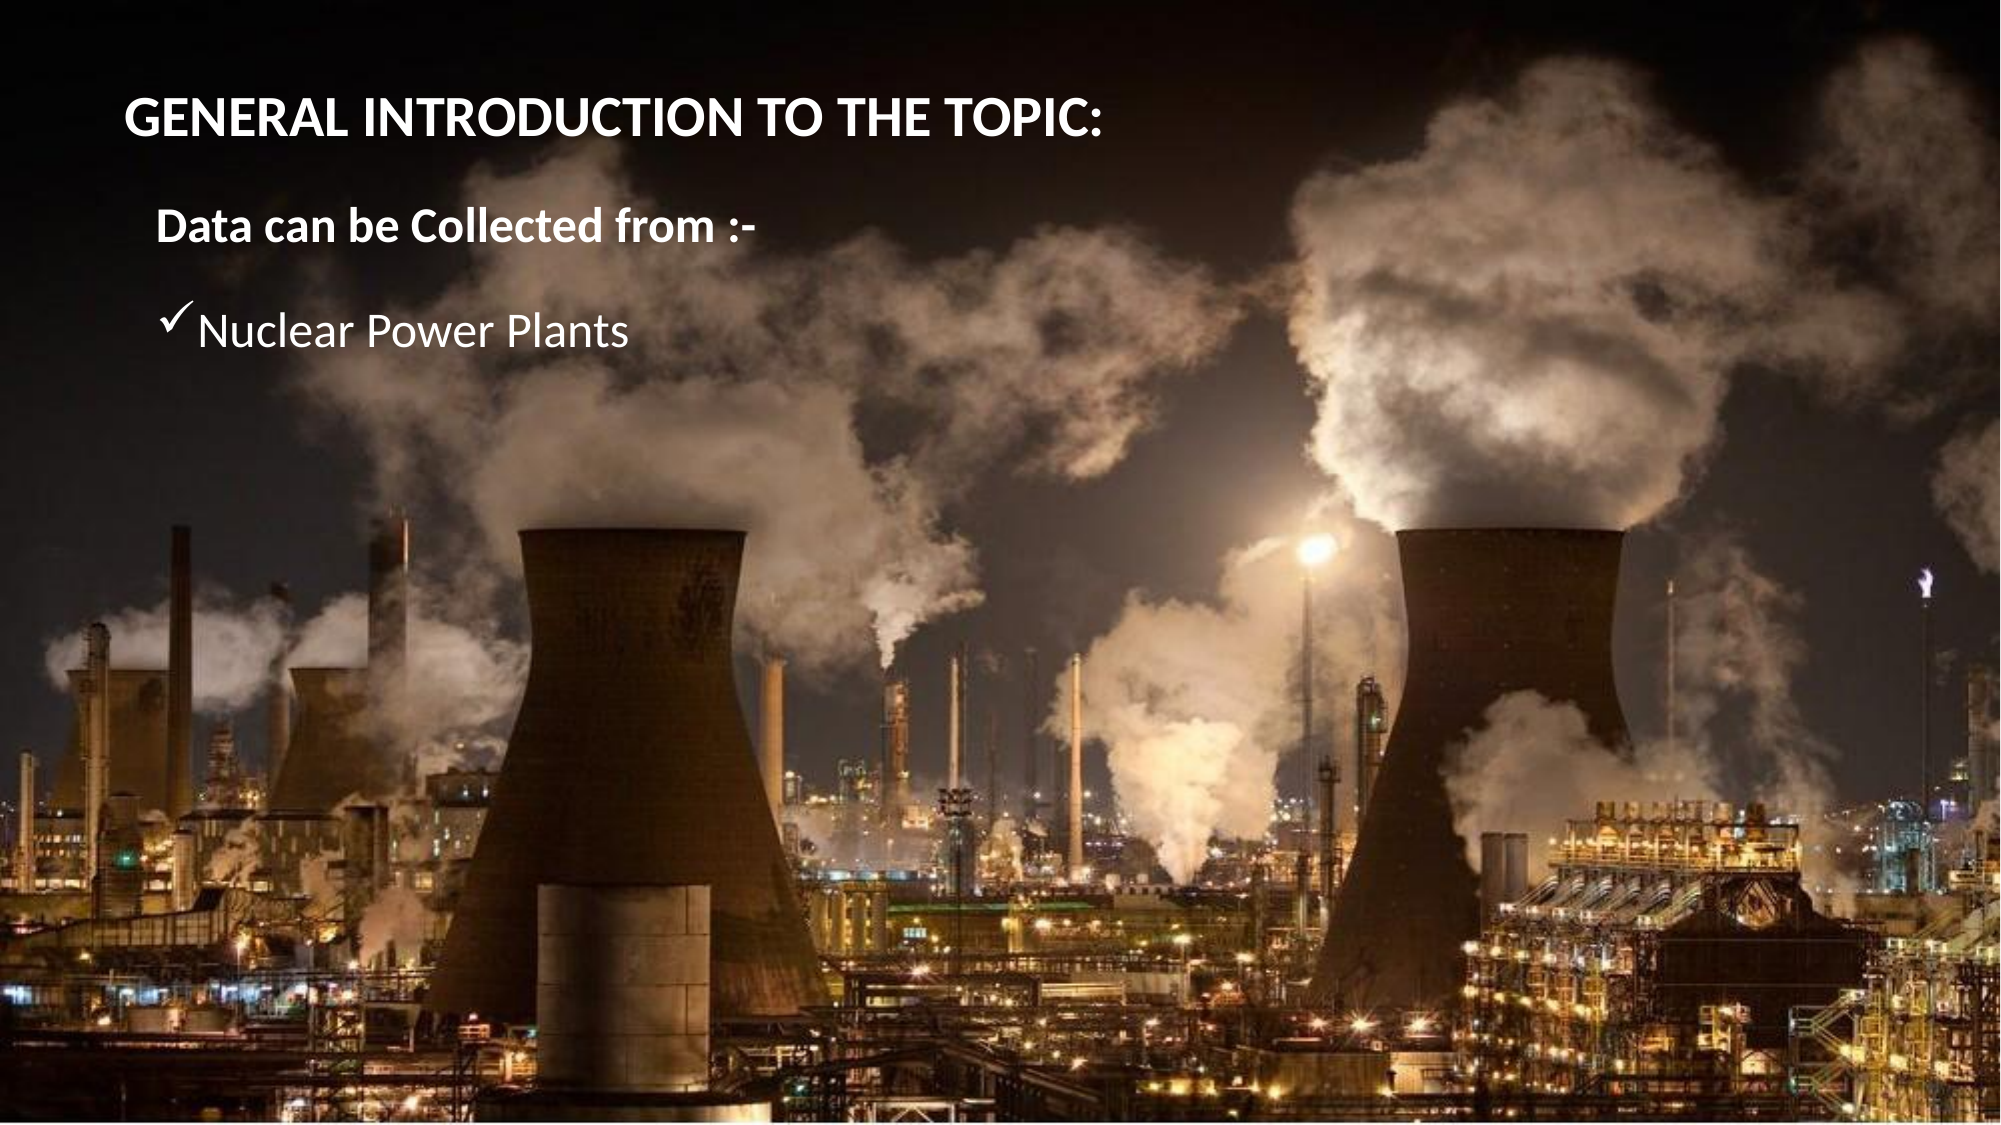

GENERAL INTRODUCTION TO THE TOPIC:
Data can be Collected from :-
Nuclear Power Plants